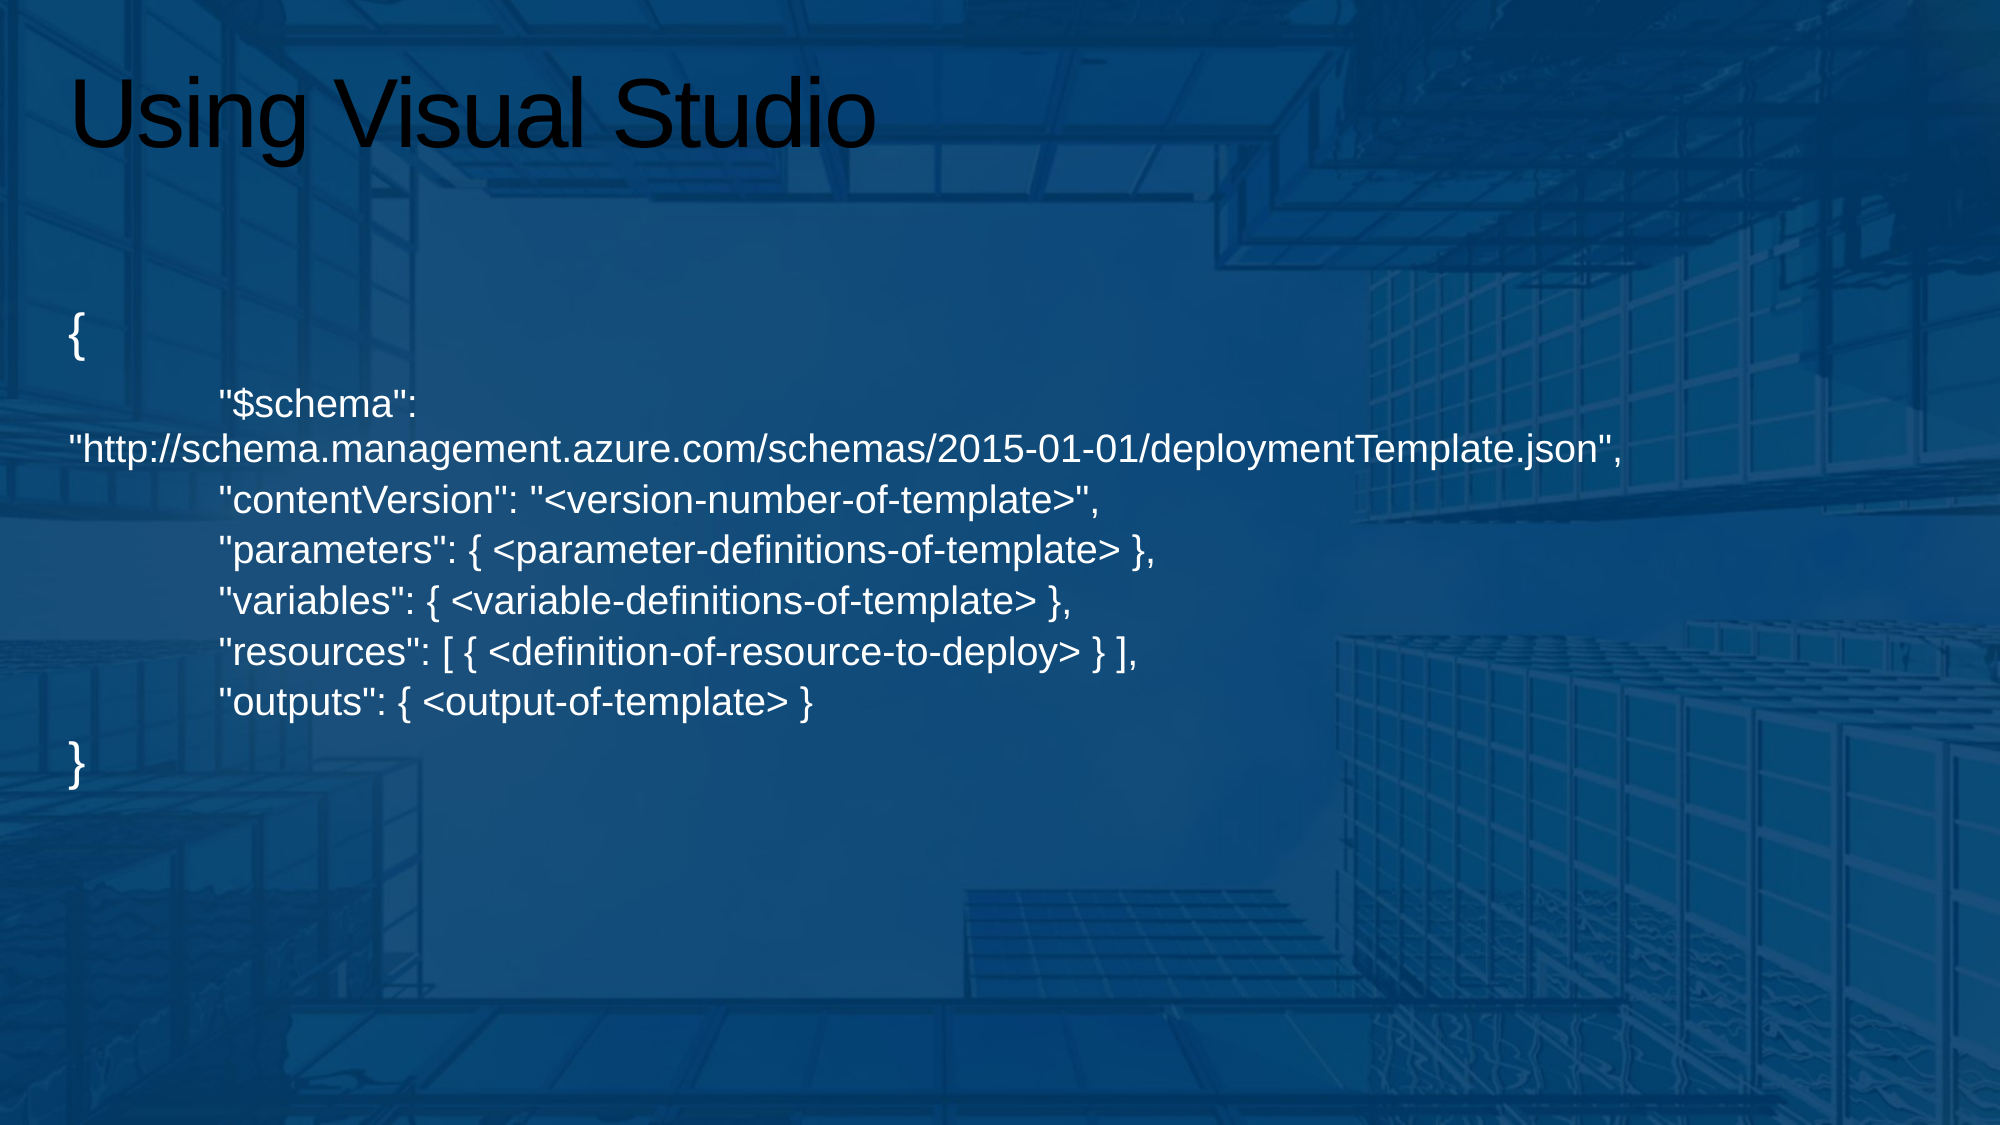

# Using Visual Studio
{
  	"$schema": "http://schema.management.azure.com/schemas/2015-01-01/deploymentTemplate.json",
  	"contentVersion": "<version-number-of-template>",
  	"parameters": { <parameter-definitions-of-template> },
  	"variables": { <variable-definitions-of-template> },
  	"resources": [ { <definition-of-resource-to-deploy> } ],
  	"outputs": { <output-of-template> }
}